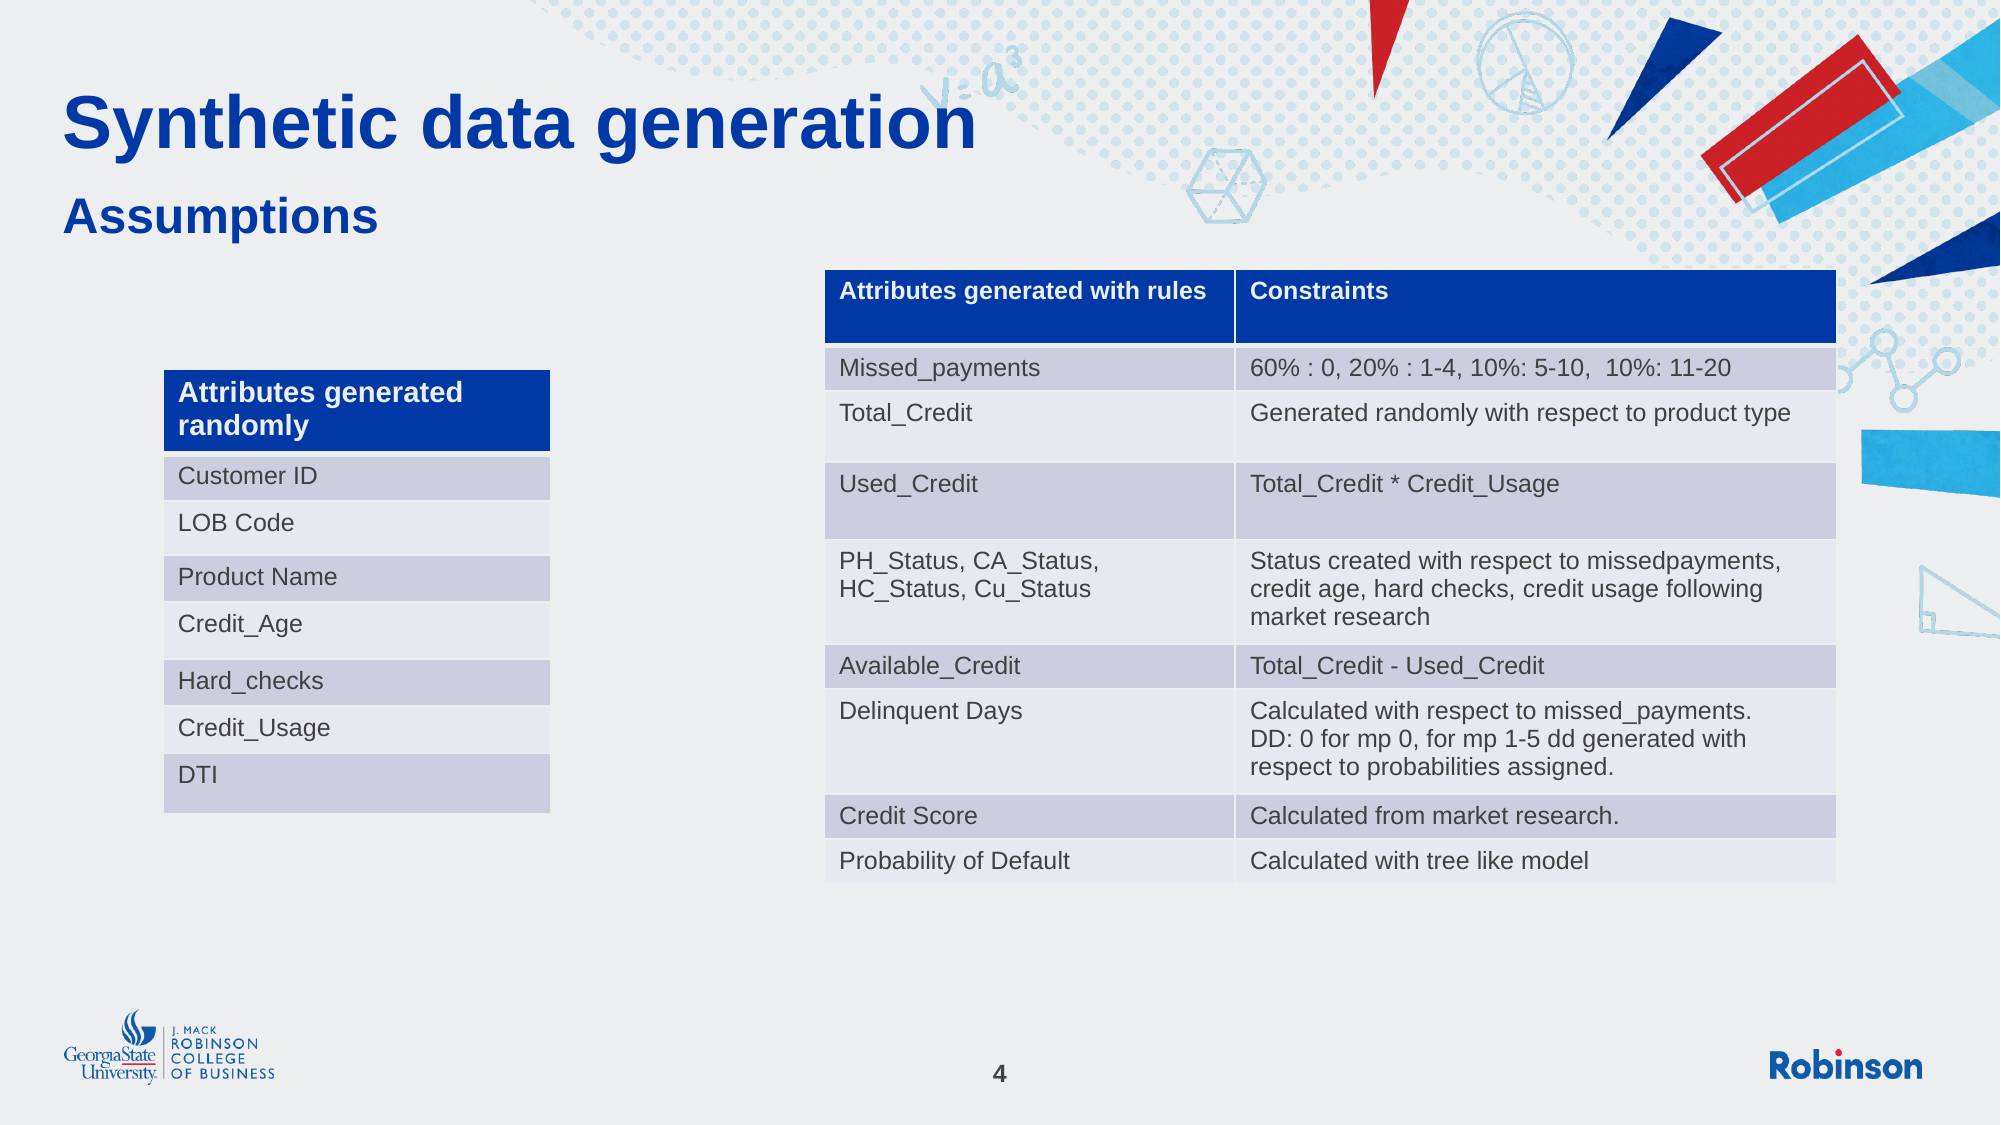

# Synthetic data generation
Assumptions
| Attributes generated with rules | Constraints |
| --- | --- |
| Missed\_payments | 60% : 0, 20% : 1-4, 10%: 5-10, 10%: 11-20 |
| Total\_Credit | Generated randomly with respect to product type |
| Used\_Credit | Total\_Credit \* Credit\_Usage |
| PH\_Status, CA\_Status, HC\_Status, Cu\_Status | Status created with respect to missedpayments, credit age, hard checks, credit usage following market research |
| Available\_Credit | Total\_Credit - Used\_Credit |
| Delinquent Days | Calculated with respect to missed\_payments. DD: 0 for mp 0, for mp 1-5 dd generated with respect to probabilities assigned. |
| Credit Score | Calculated from market research. |
| Probability of Default | Calculated with tree like model |
| Attributes generated randomly |
| --- |
| Customer ID |
| LOB Code |
| Product Name |
| Credit\_Age |
| Hard\_checks |
| Credit\_Usage |
| DTI |
4